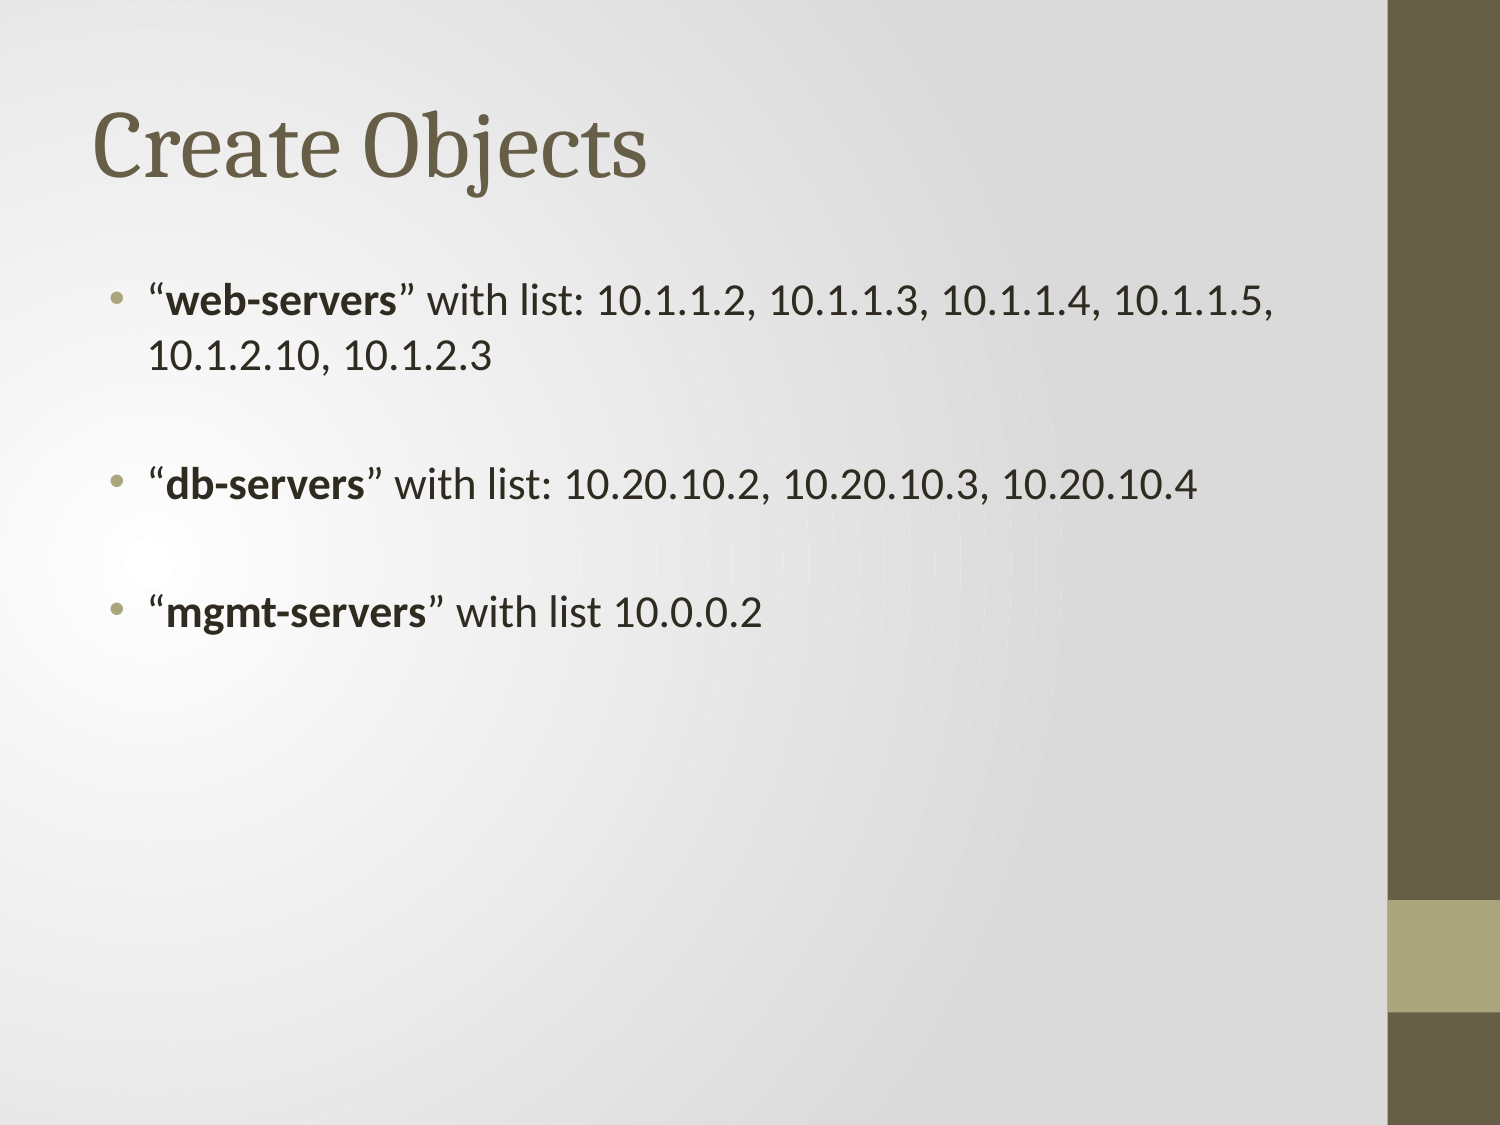

# Create Objects
“web-servers” with list: 10.1.1.2, 10.1.1.3, 10.1.1.4, 10.1.1.5, 10.1.2.10, 10.1.2.3

“db-servers” with list: 10.20.10.2, 10.20.10.3, 10.20.10.4

“mgmt-servers” with list 10.0.0.2